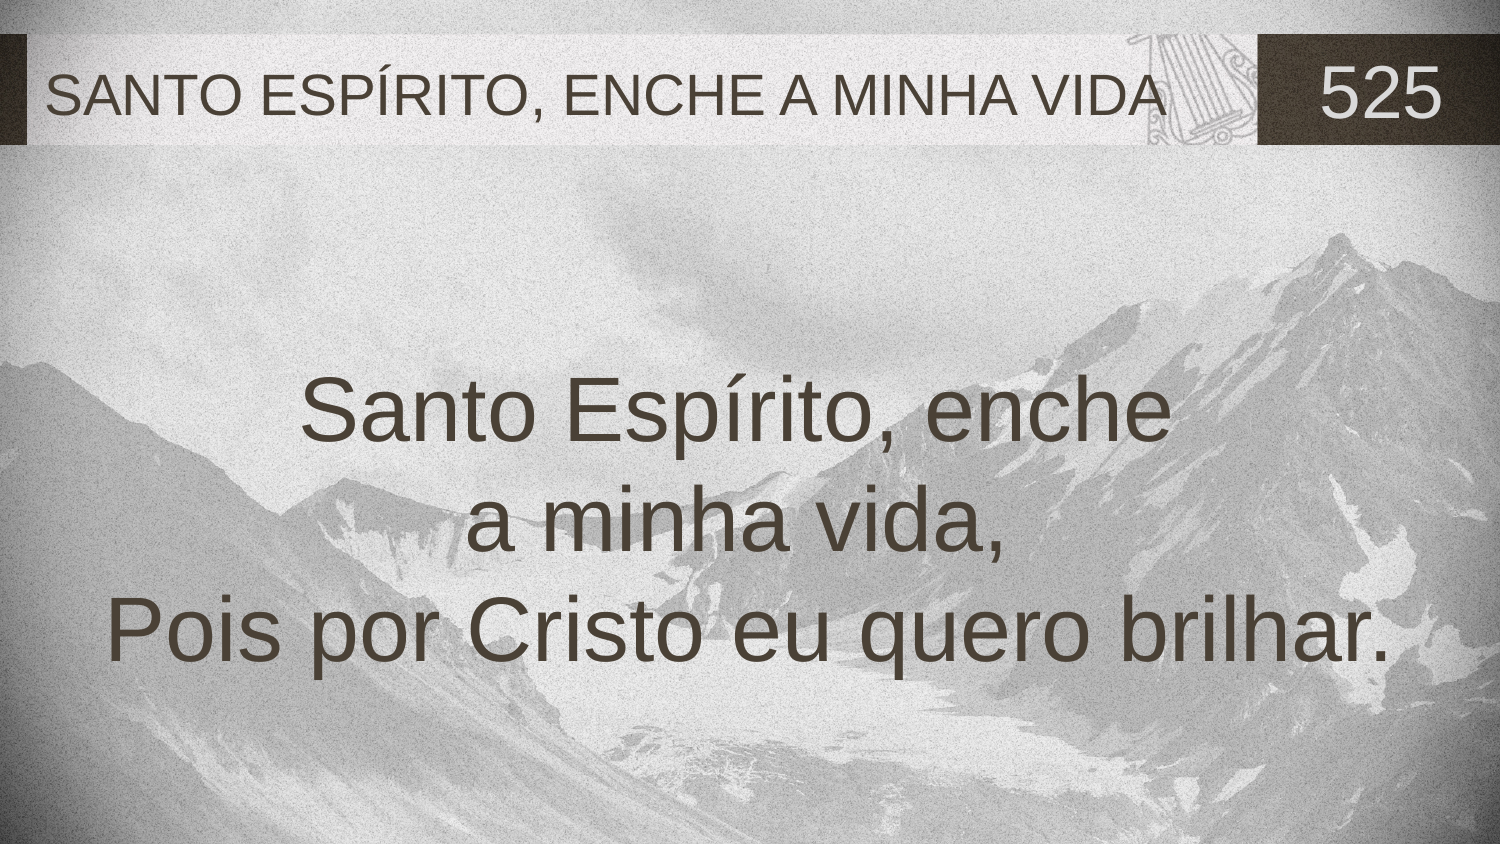

# SANTO ESPÍRITO, ENCHE A MINHA VIDA
525
Santo Espírito, enche
a minha vida,
Pois por Cristo eu quero brilhar.